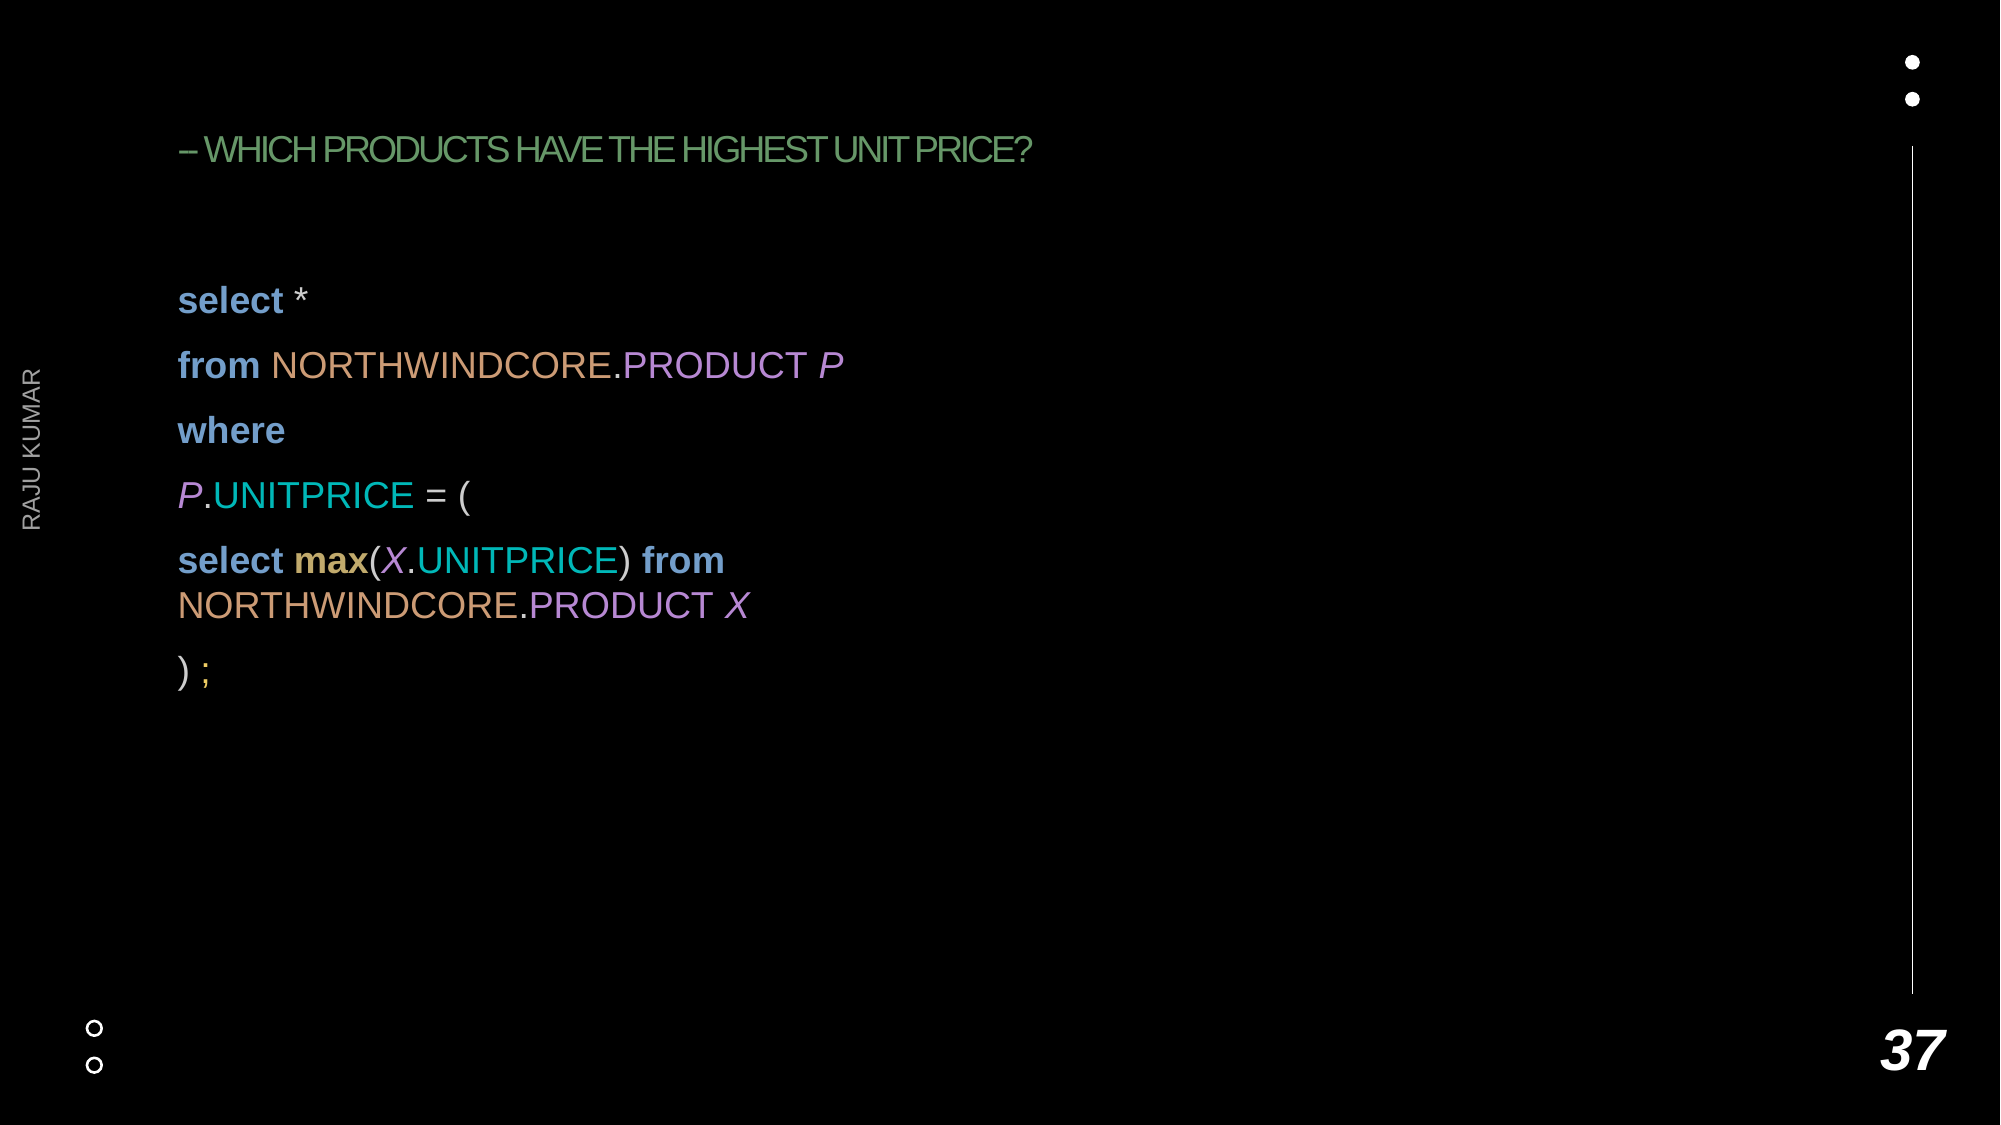

# -- Which products have the highest unit price?
select *
from NORTHWINDCORE.PRODUCT P
where
P.UNITPRICE = (
select max(X.UNITPRICE) from NORTHWINDCORE.PRODUCT X
) ;

RAJU KUMAR
37